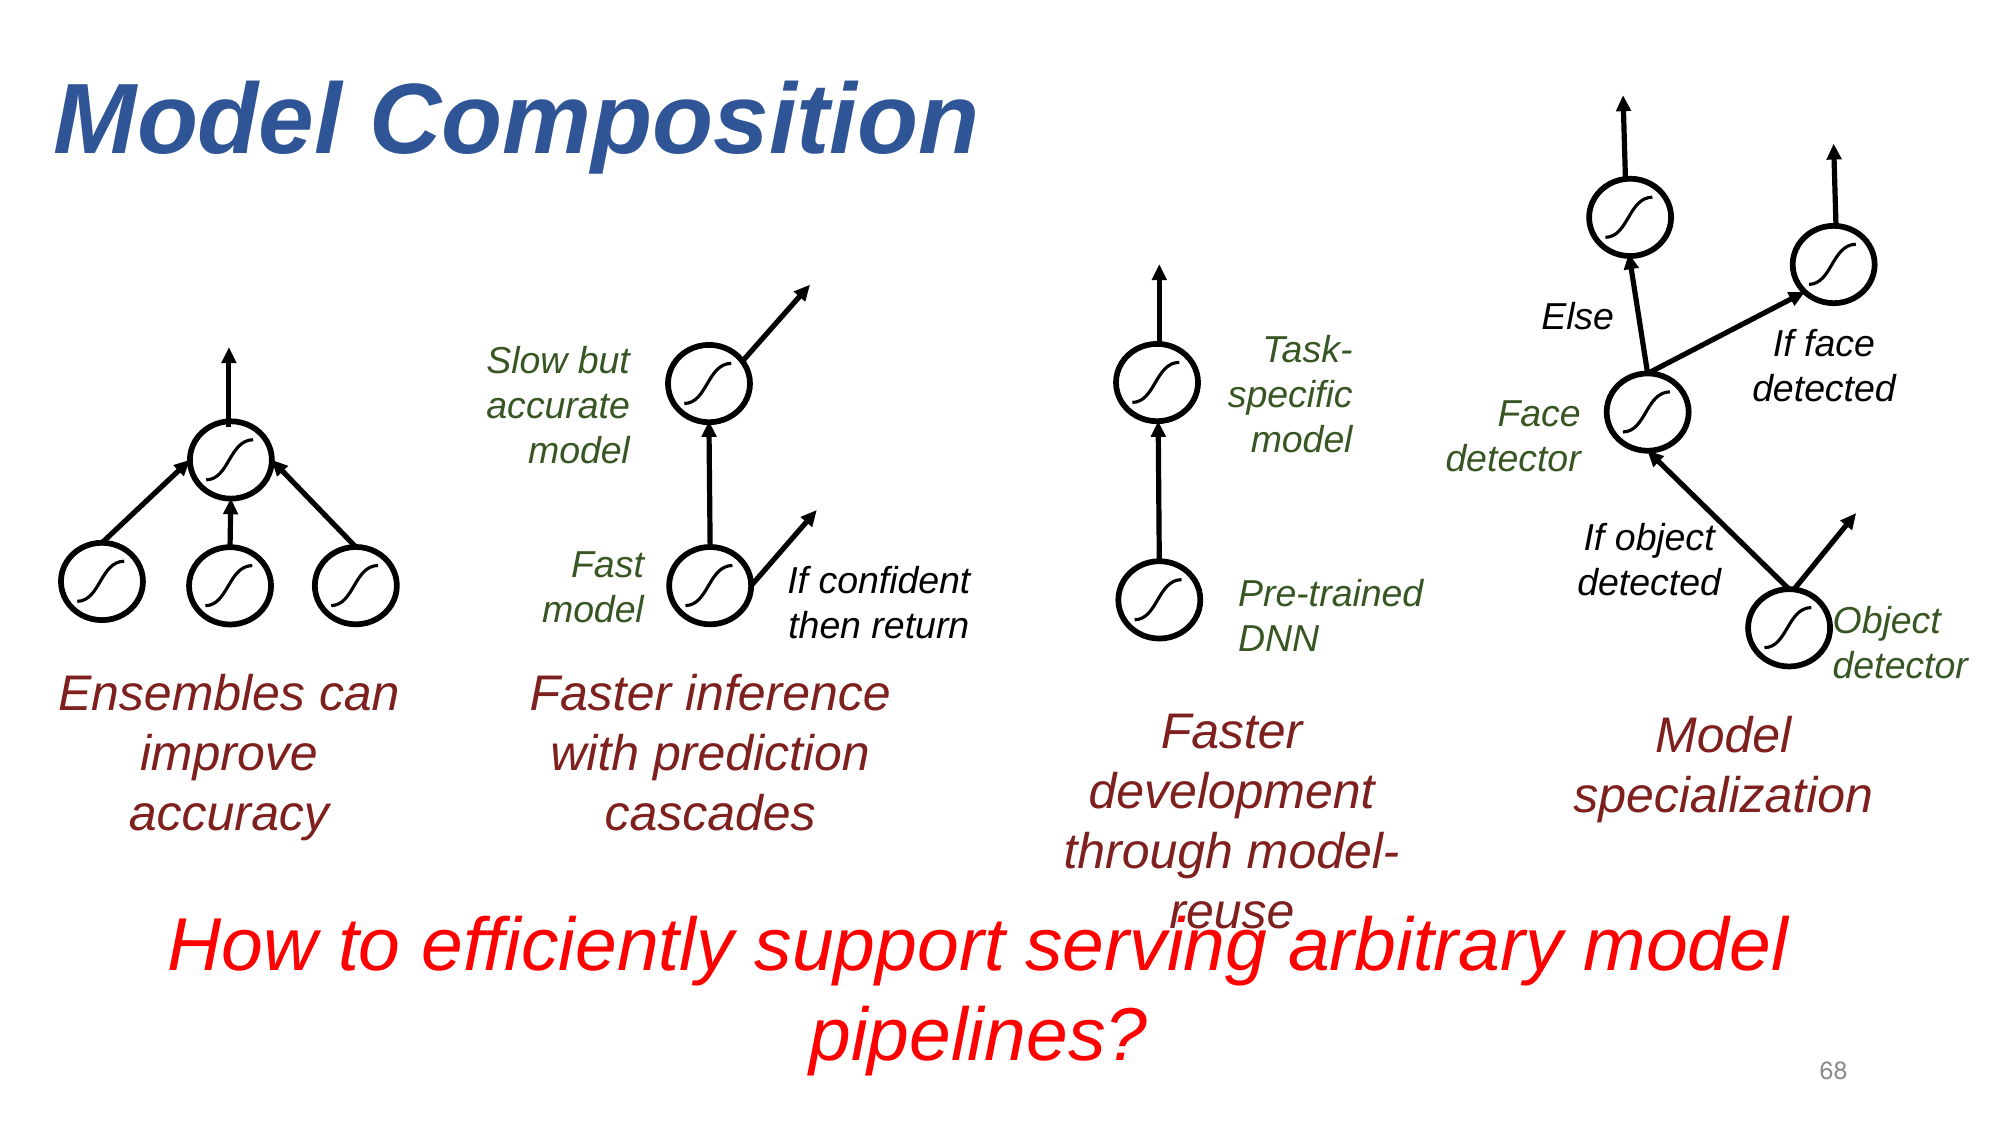

Model Composition

Else
If face detected

Face detector
If object detected

Object detector
Task-specific model

Pre-trained DNN
Slow but accurate model

Fast model

If confident then return

Ensembles can improve accuracy
Faster inference with prediction cascades
Faster development through model-reuse
Model specialization
How to efficiently support serving arbitrary model pipelines?
68